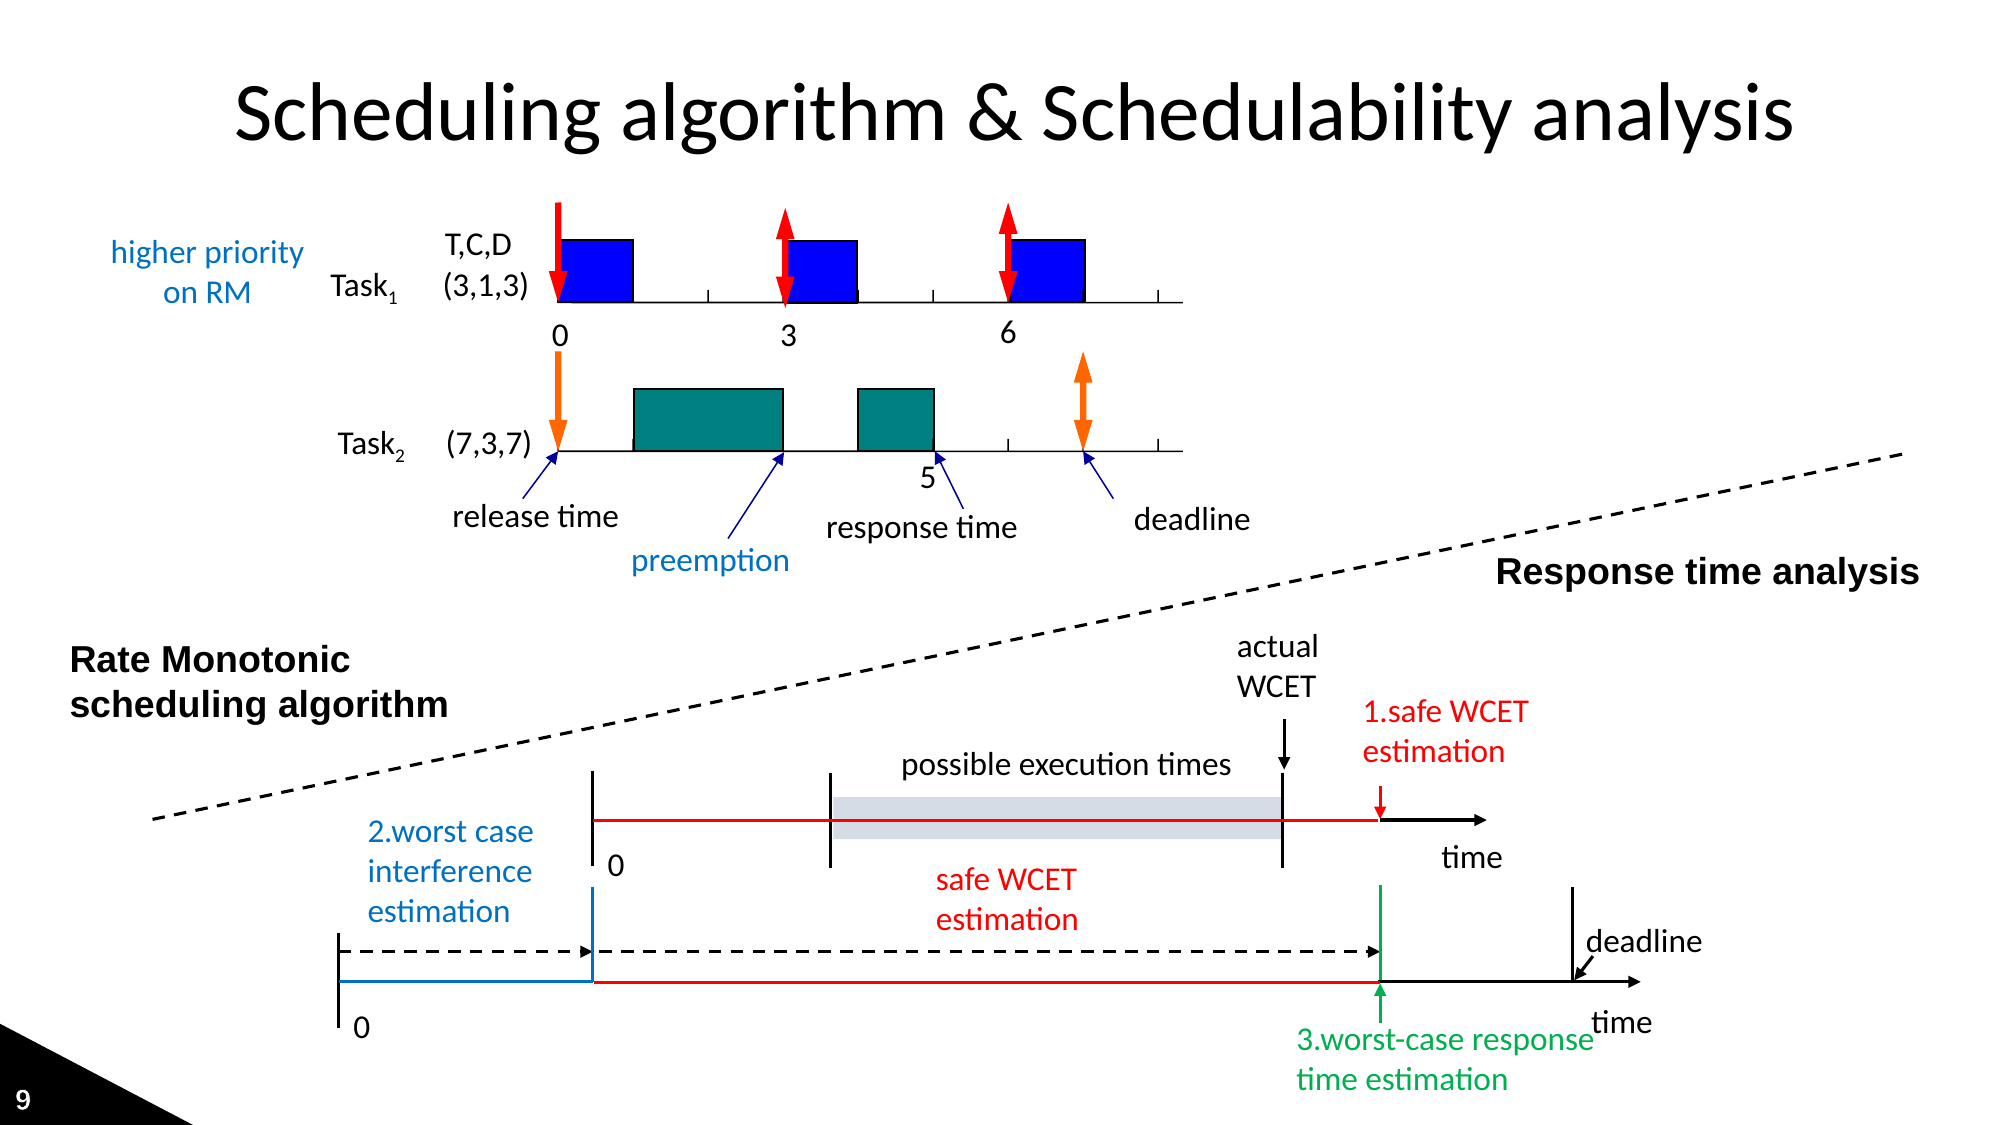

# Scheduling algorithm & Schedulability analysis

T,C,D
higher priority on RM

Task1
(3,1,3)

6
0
3

Task2
(7,3,7)

5

release time
deadline
response time
preemption
Response time analysis
actual
WCET
Rate Monotonic
scheduling algorithm

1.safe WCET
estimation
possible execution times

2.worst case
interference
estimation
time
0
safe WCET
estimation
deadline
time
0
3.worst-case response time estimation